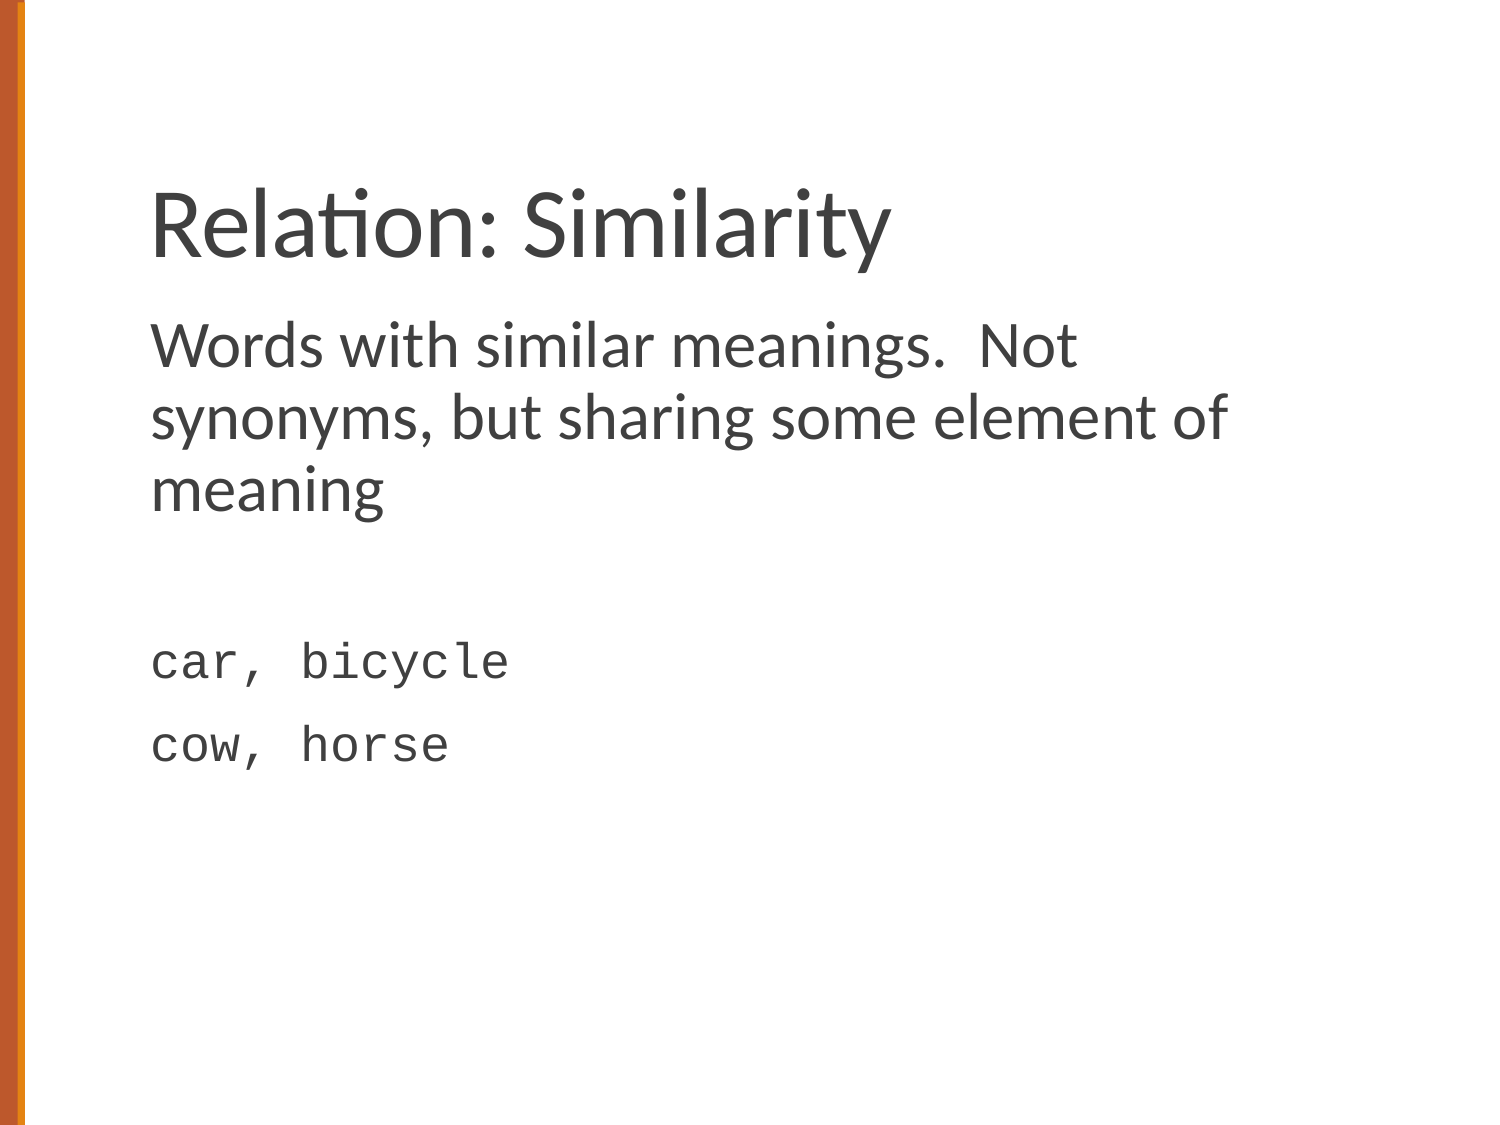

Relation: Similarity
Words with similar meanings.  Not synonyms, but sharing some element of meaning

car, bicycle
cow, horse